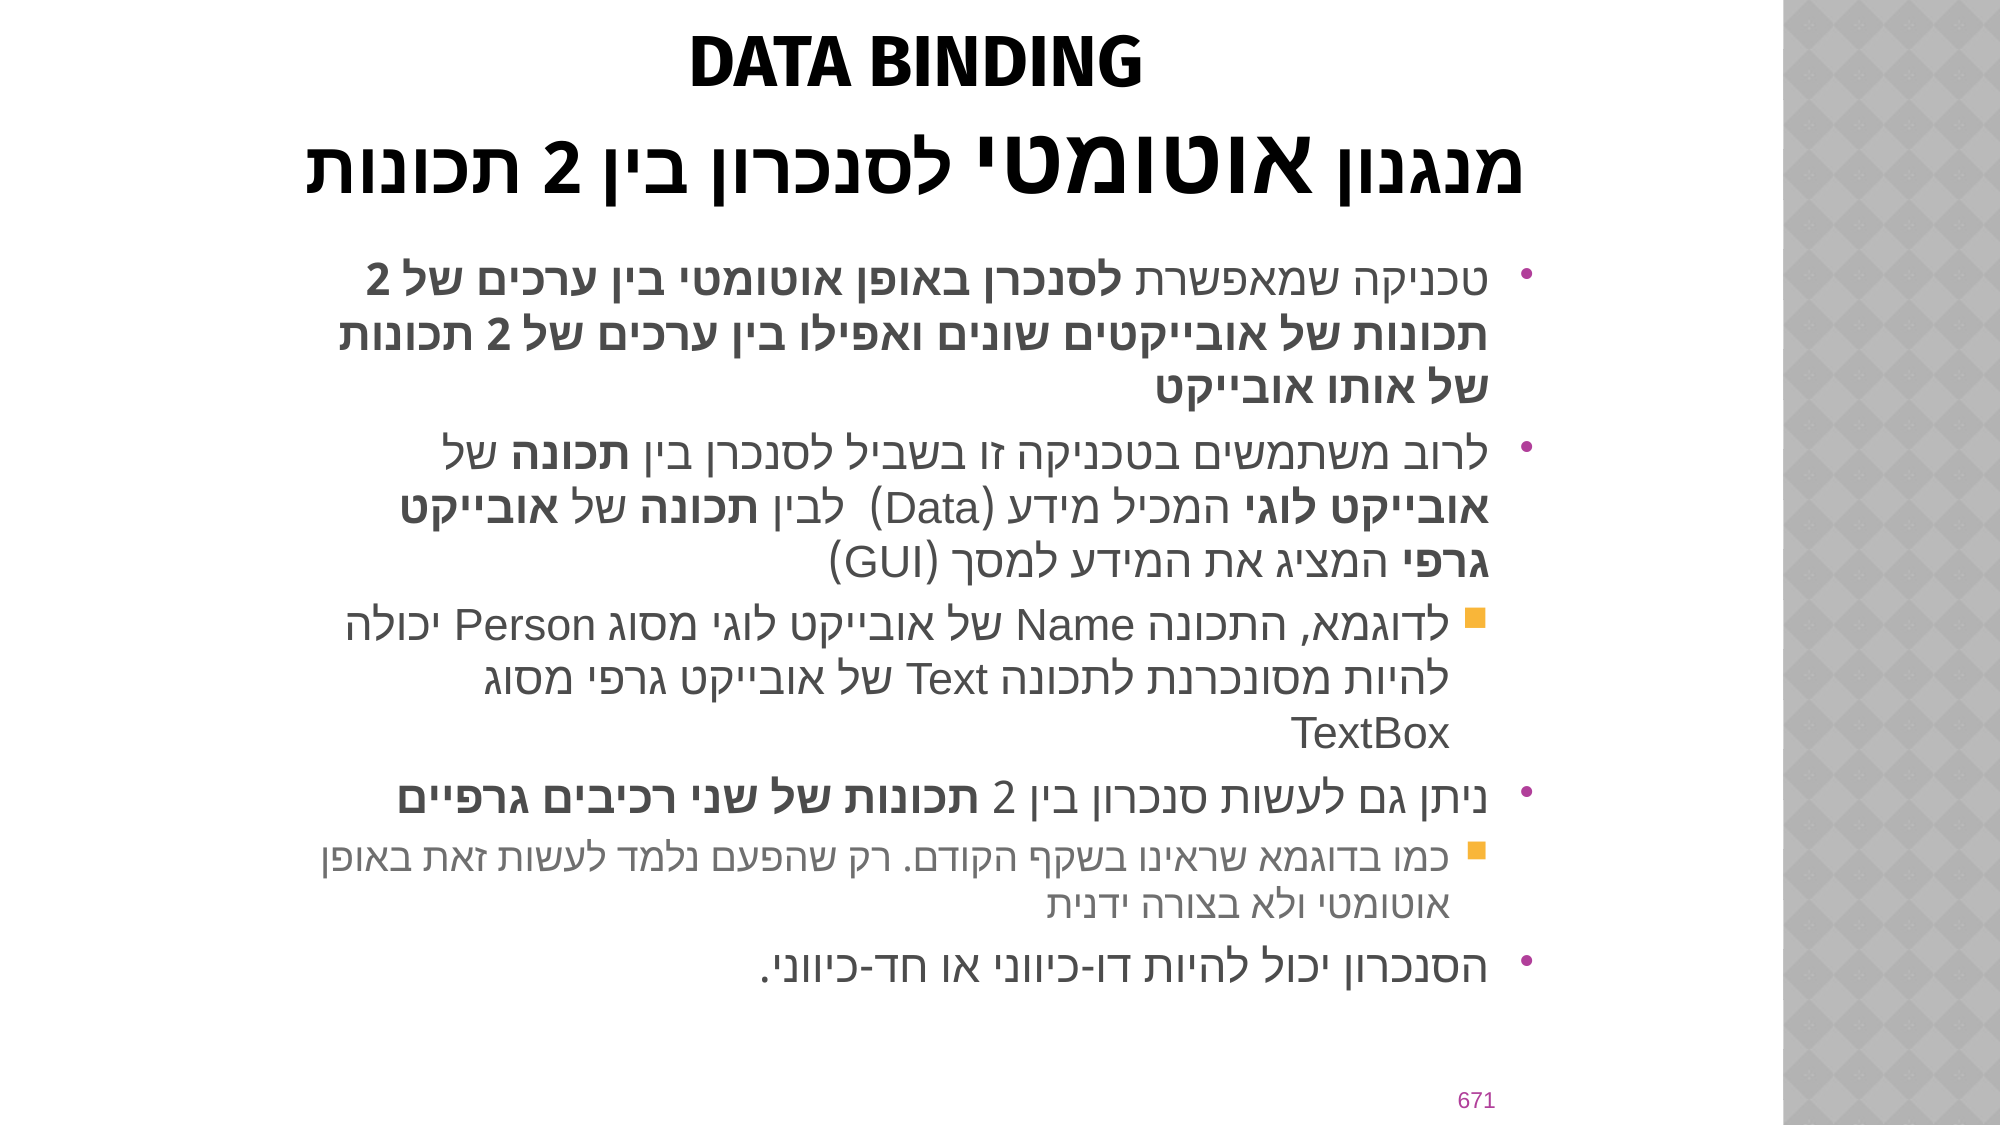

# DaTA BINDING מנגנון אוטומטי לסנכרון בין 2 תכונות
טכניקה שמאפשרת לסנכרן באופן אוטומטי בין ערכים של 2 תכונות של אובייקטים שונים ואפילו בין ערכים של 2 תכונות של אותו אובייקט
לרוב משתמשים בטכניקה זו בשביל לסנכרן בין תכונה של אובייקט לוגי המכיל מידע (Data)  לבין תכונה של אובייקט גרפי המציג את המידע למסך (GUI)
לדוגמא, התכונה Name של אובייקט לוגי מסוג Person יכולה להיות מסונכרנת לתכונה Text של אובייקט גרפי מסוג  TextBox
ניתן גם לעשות סנכרון בין 2 תכונות של שני רכיבים גרפיים
כמו בדוגמא שראינו בשקף הקודם. רק שהפעם נלמד לעשות זאת באופן אוטומטי ולא בצורה ידנית
הסנכרון יכול להיות דו-כיווני או חד-כיווני.
671